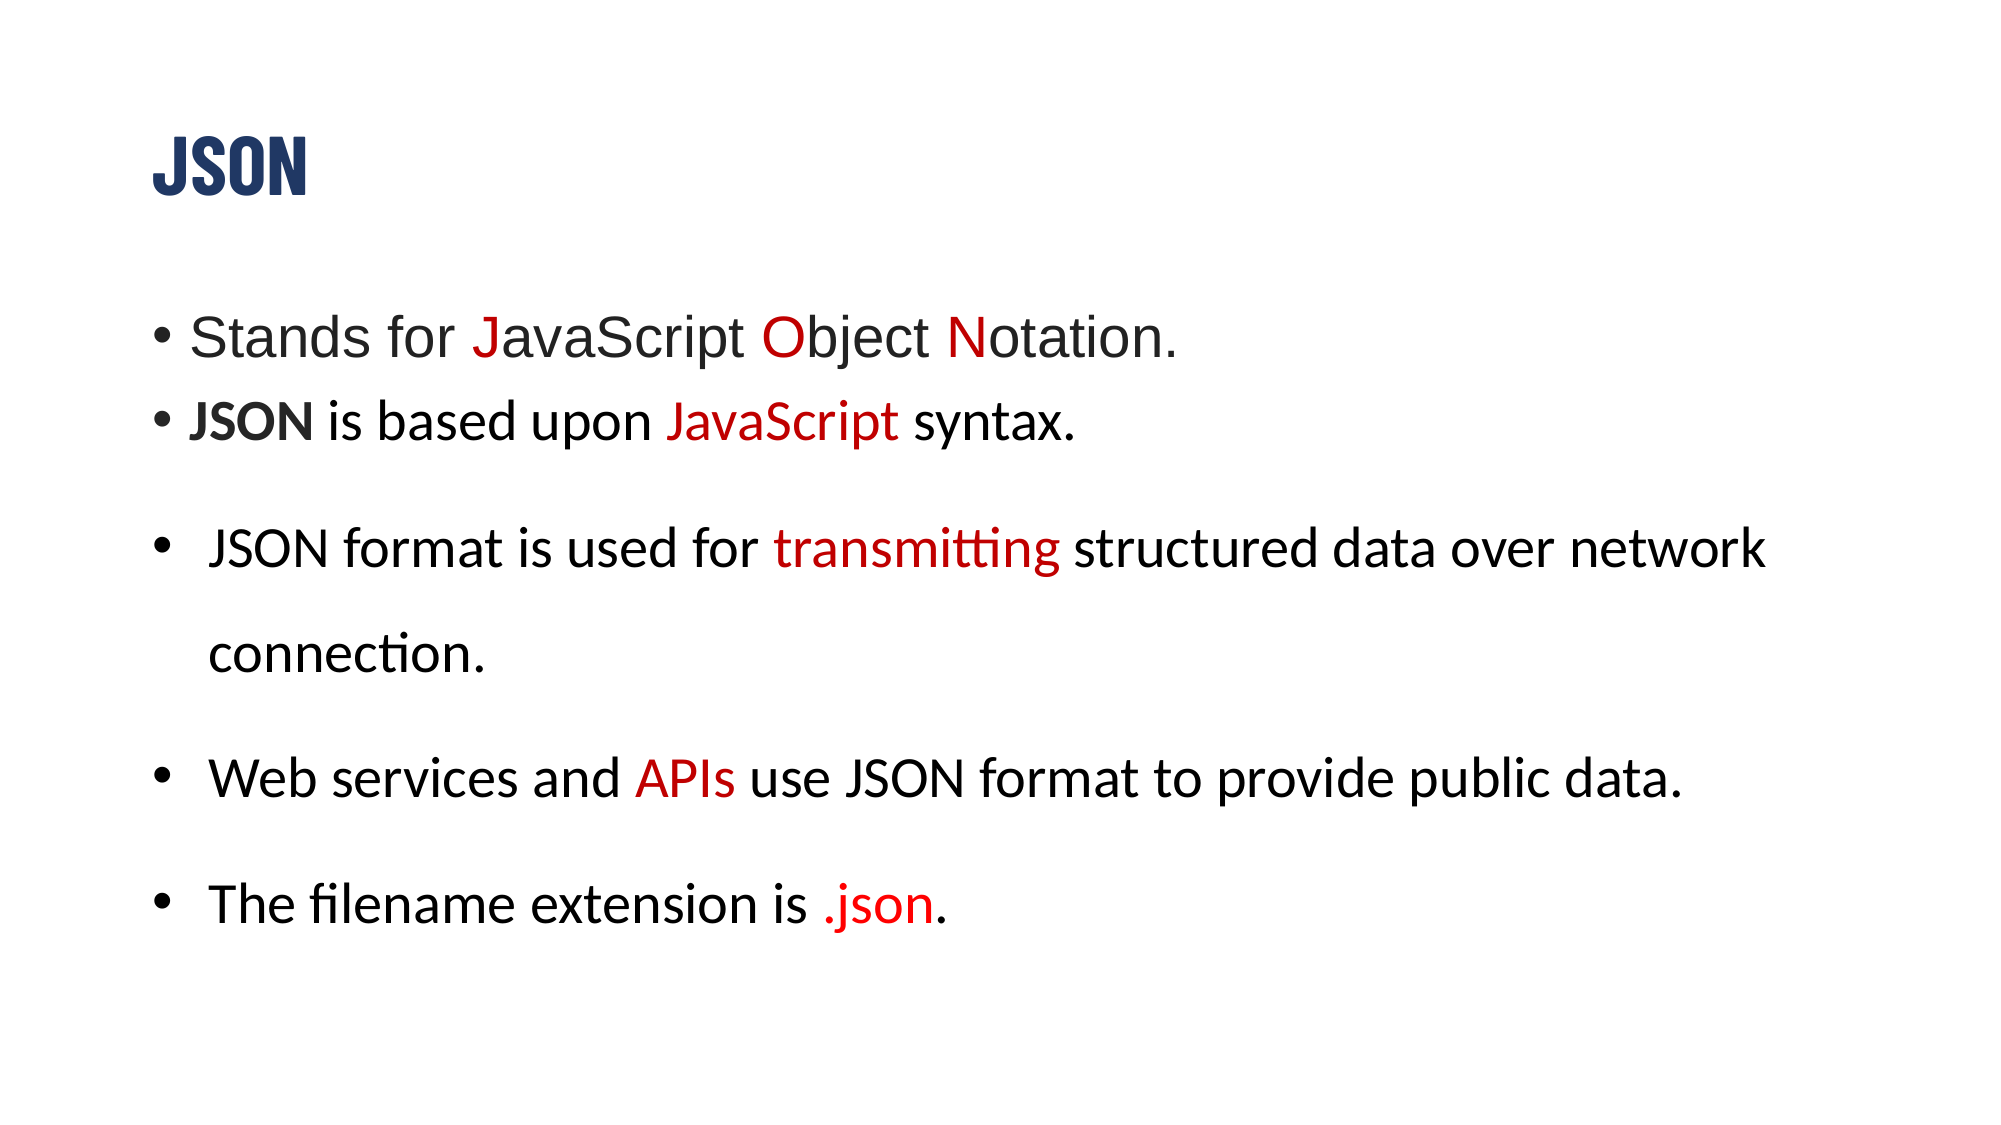

# JSON
Stands for JavaScript Object Notation.
JSON is based upon JavaScript syntax.
JSON format is used for transmitting structured data over network connection.
Web services and APIs use JSON format to provide public data.
The filename extension is .json.